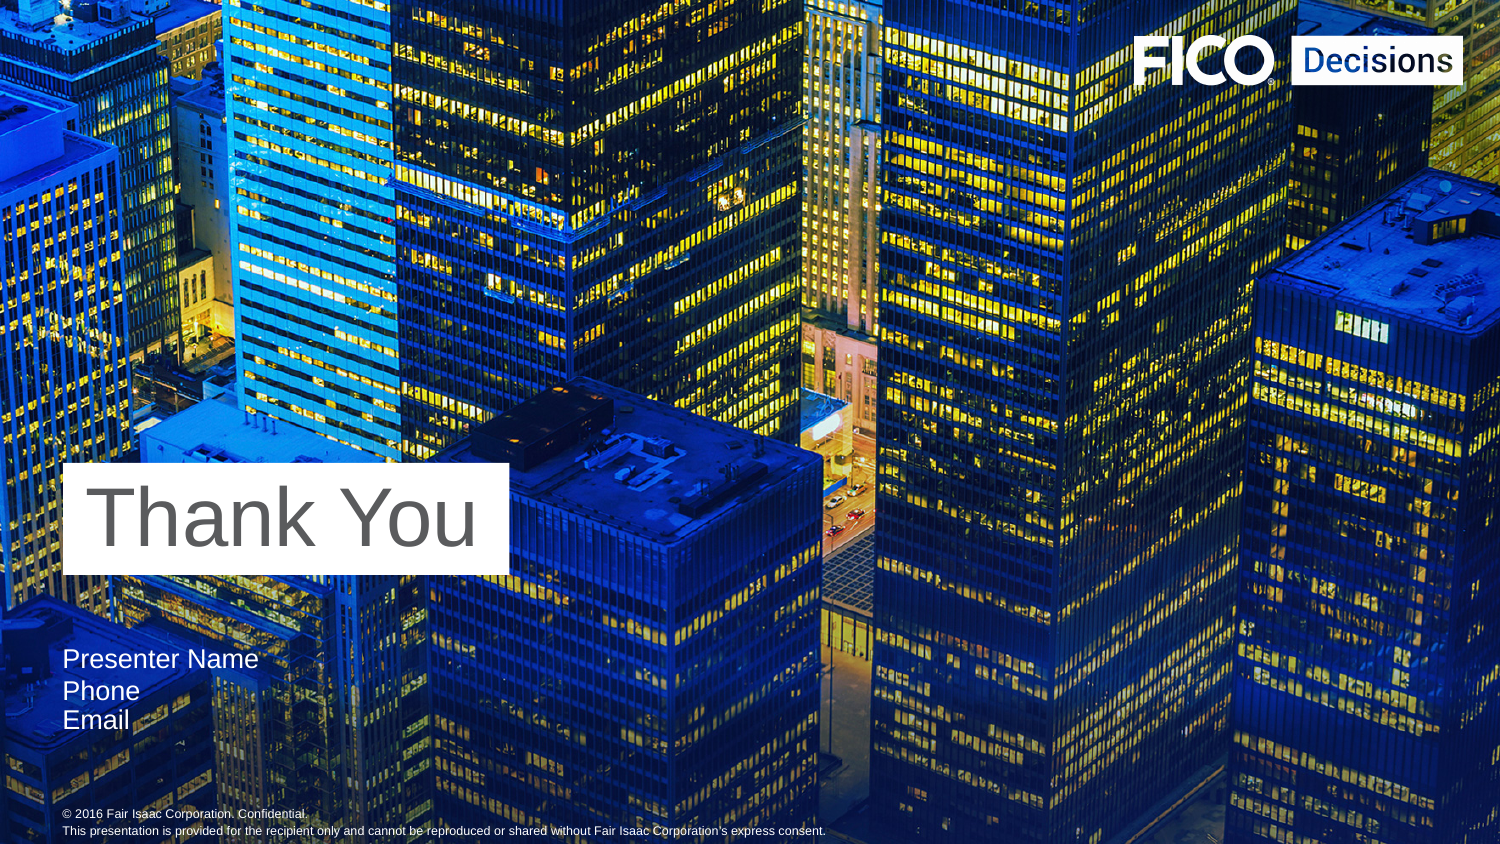

# Thank You
Presenter Name
Phone
Email